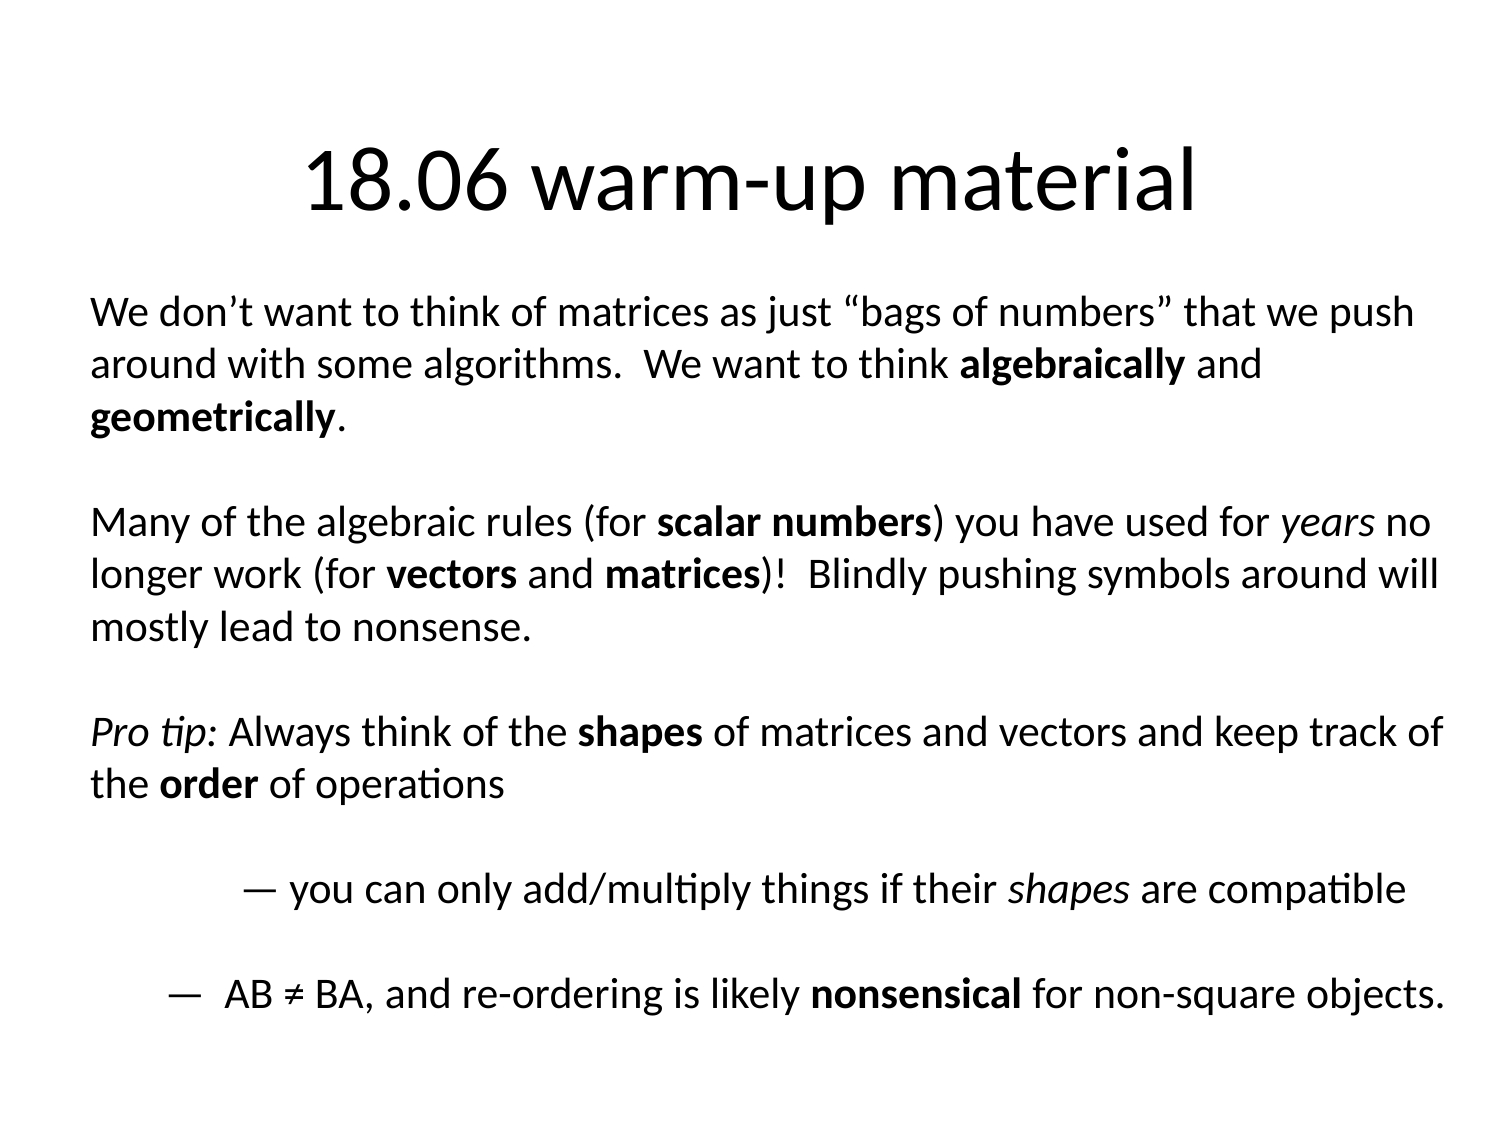

# 18.06 warm-up material
We don’t want to think of matrices as just “bags of numbers” that we push around with some algorithms.  We want to think algebraically and geometrically.

Many of the algebraic rules (for scalar numbers) you have used for years no longer work (for vectors and matrices)!  Blindly pushing symbols around will mostly lead to nonsense.

Pro tip: Always think of the shapes of matrices and vectors and keep track of the order of operations

	— you can only add/multiply things if their shapes are compatible

—  AB ≠ BA, and re-ordering is likely nonsensical for non-square objects.